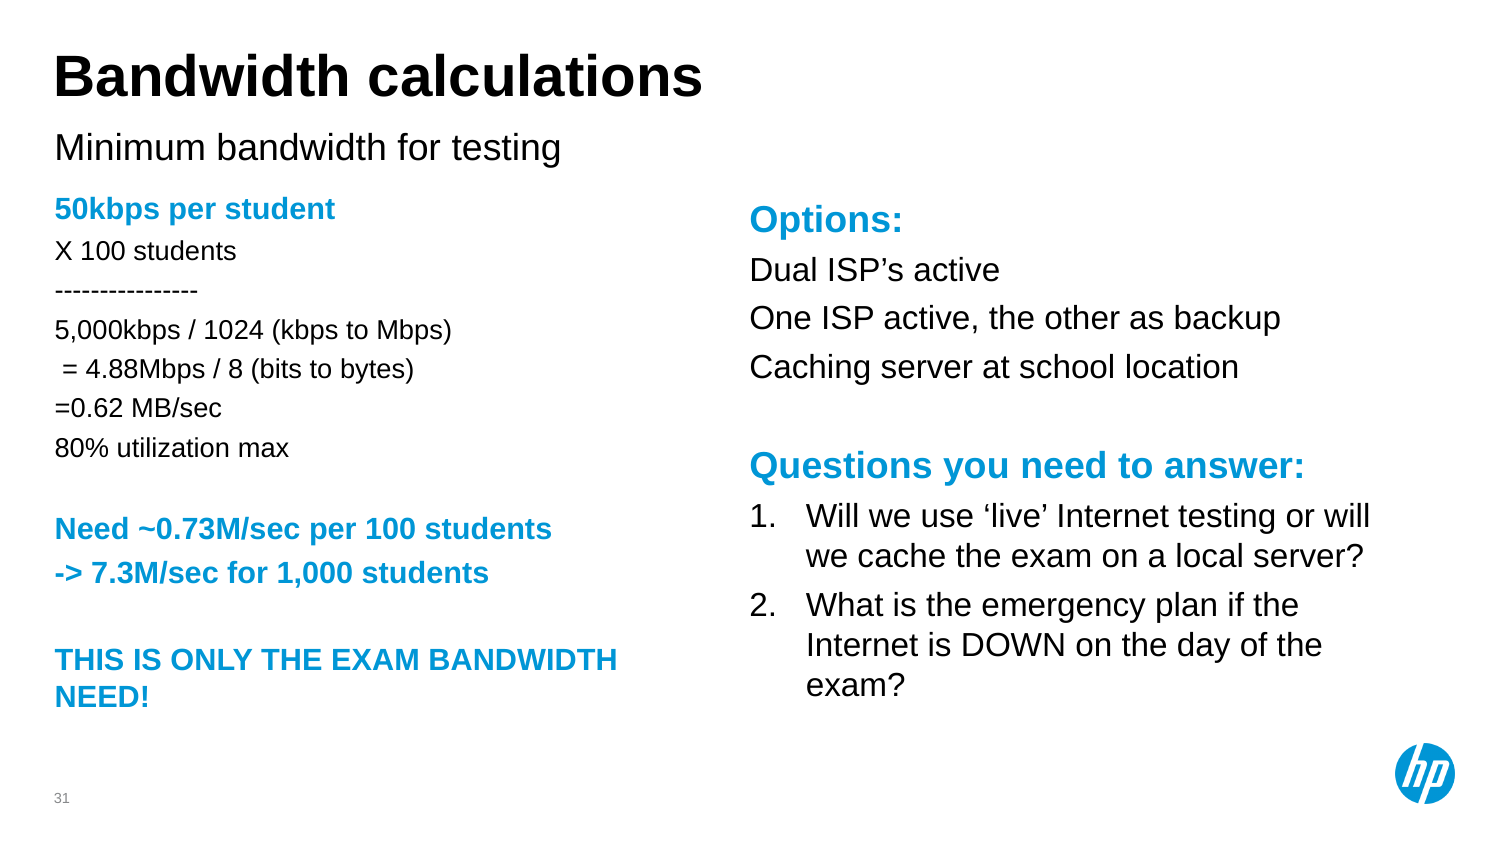

# Bandwidth calculations
Minimum bandwidth for testing
50kbps per student
X 100 students
----------------
5,000kbps / 1024 (kbps to Mbps)
 = 4.88Mbps / 8 (bits to bytes)
=0.62 MB/sec
80% utilization max

Need ~0.73M/sec per 100 students
-> 7.3M/sec for 1,000 students

THIS IS ONLY THE EXAM BANDWIDTH NEED!

Options:
Dual ISP’s active
One ISP active, the other as backup
Caching server at school location

Questions you need to answer:
Will we use ‘live’ Internet testing or will we cache the exam on a local server?
What is the emergency plan if the Internet is DOWN on the day of the exam?